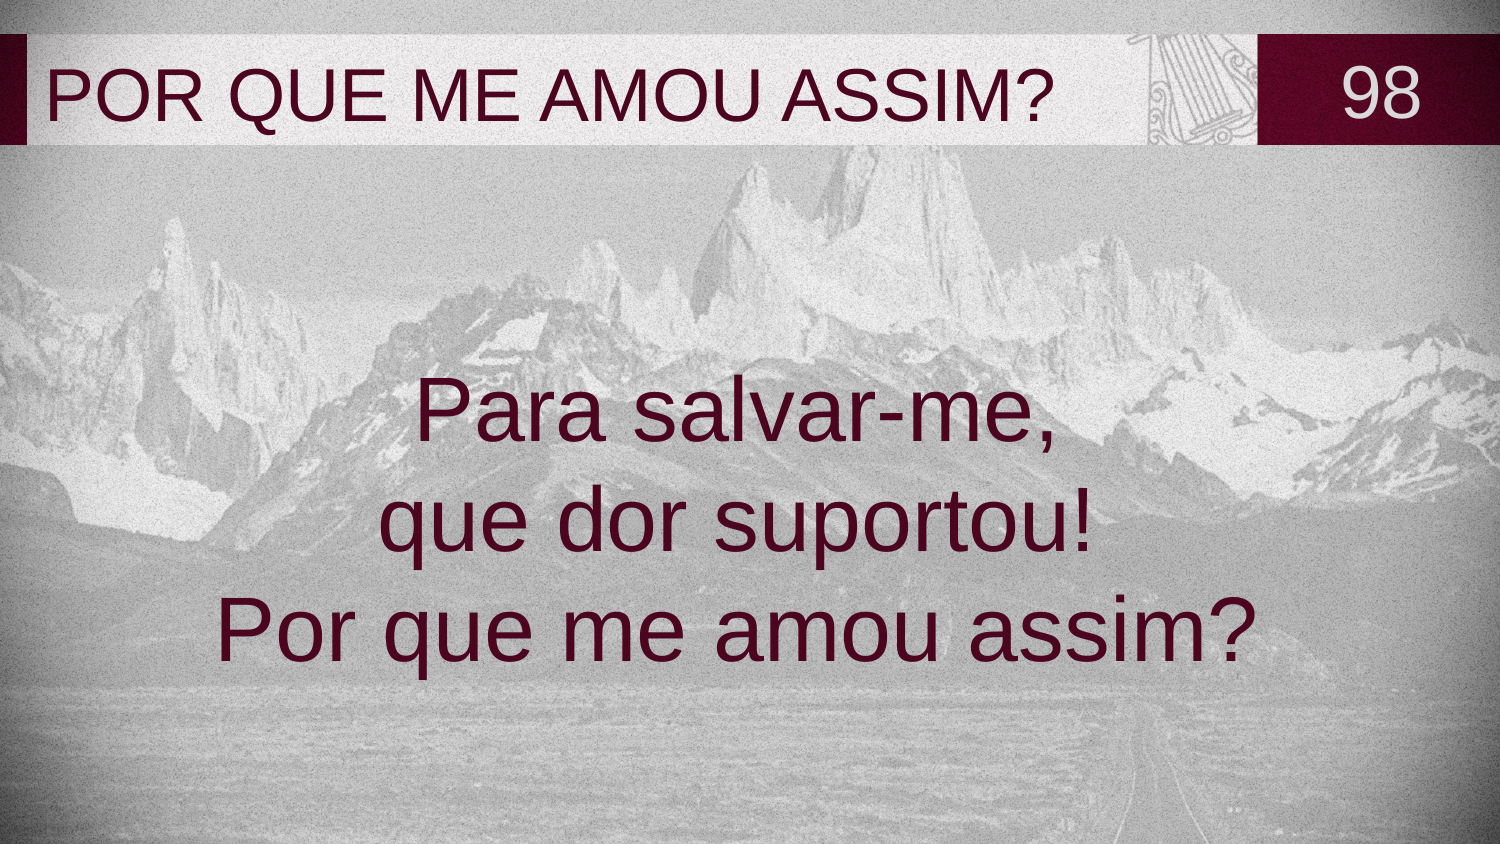

# POR QUE ME AMOU ASSIM?
98
Para salvar-me,
que dor suportou!
Por que me amou assim?